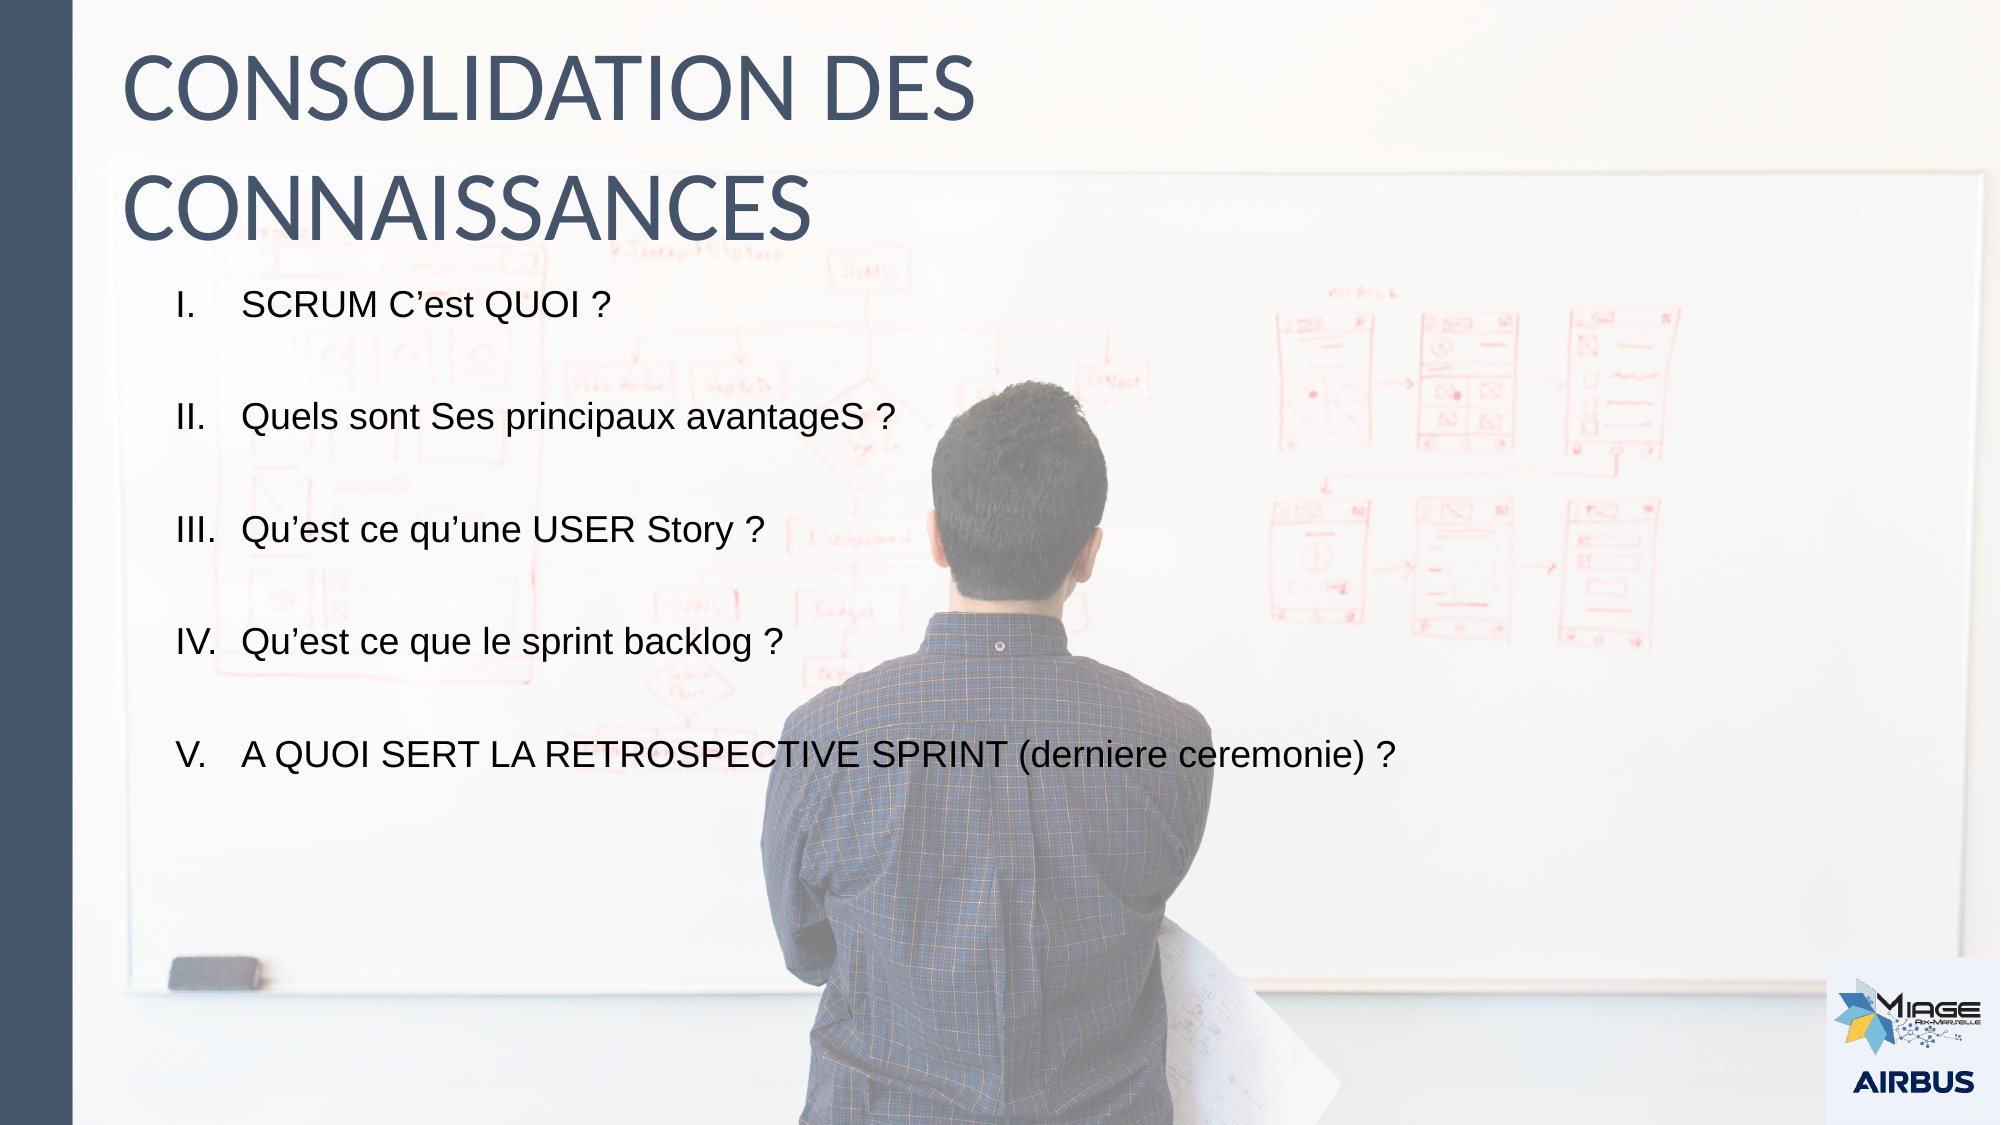

CONSOLIDATION DES CONNAISSANCES
SCRUM C’est QUOI ?
Quels sont Ses principaux avantageS ?
Qu’est ce qu’une USER Story ?
Qu’est ce que le sprint backlog ?
A QUOI SERT LA RETROSPECTIVE SPRINT (derniere ceremonie) ?